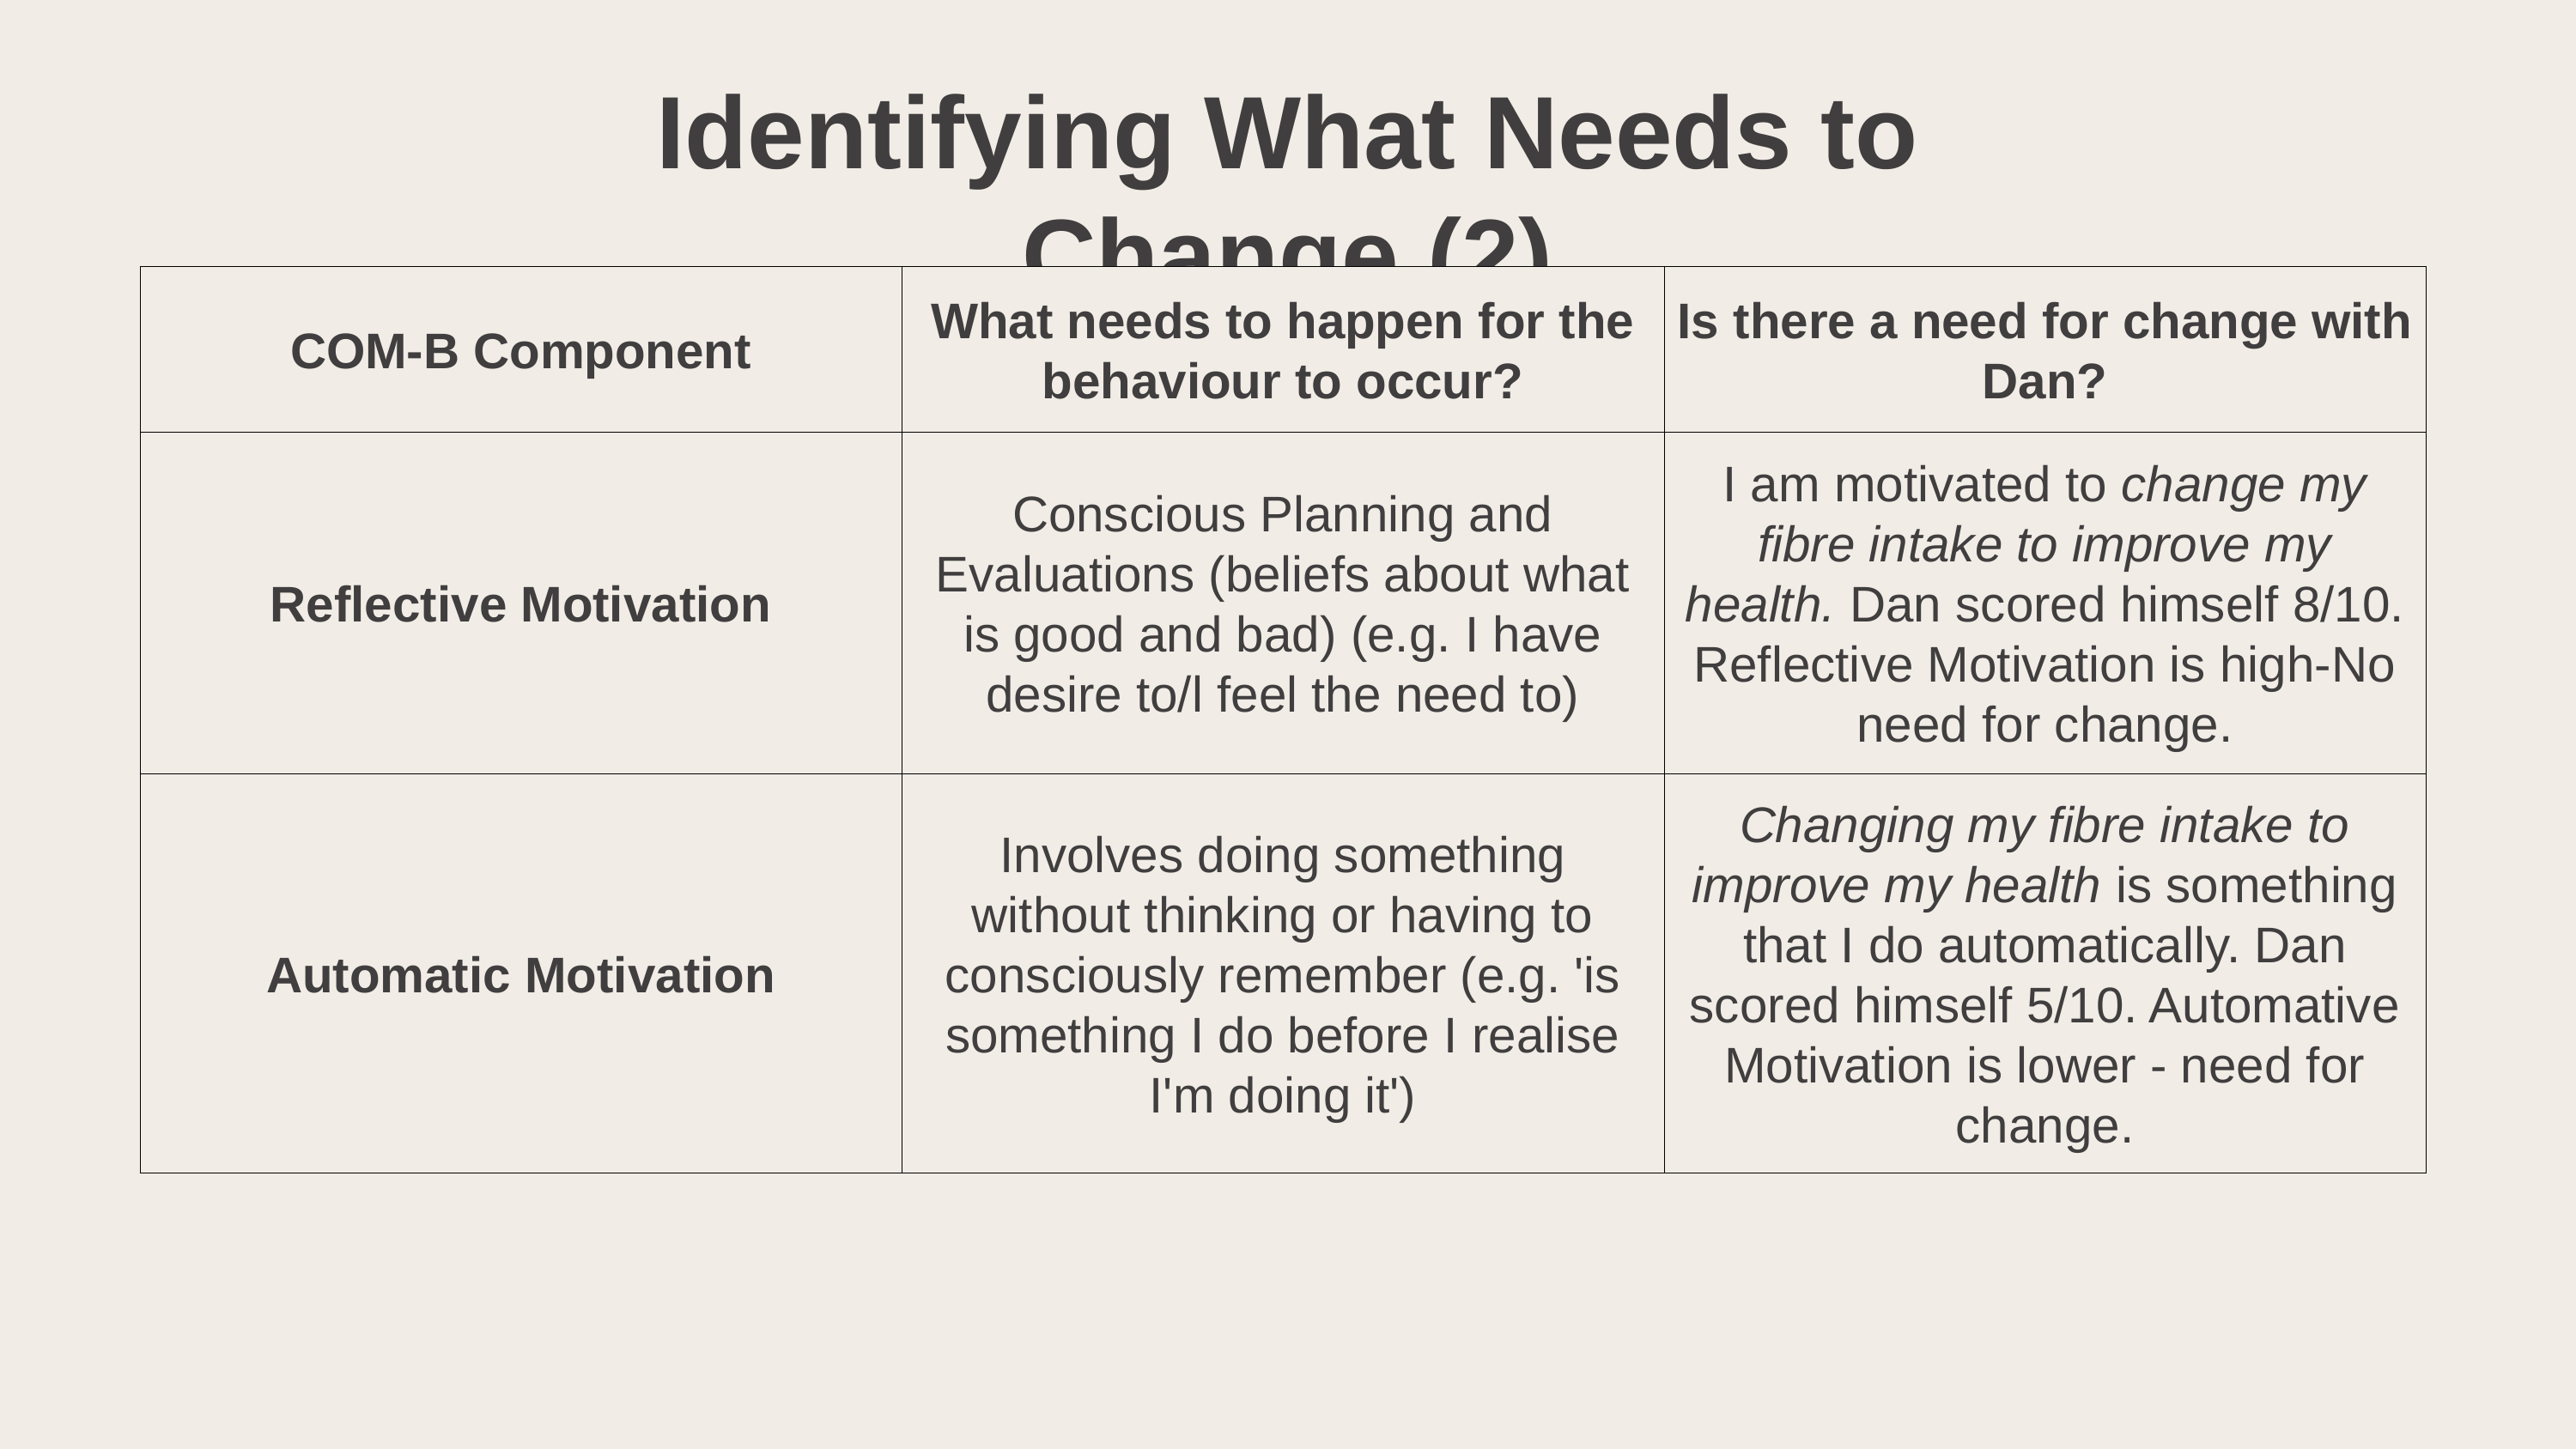

Identifying What Needs to Change (2)
| COM-B Component | What needs to happen for the behaviour to occur? | Is there a need for change with Dan? |
| --- | --- | --- |
| Reflective Motivation | Conscious Planning and Evaluations (beliefs about what is good and bad) (e.g. I have desire to/l feel the need to) | I am motivated to change my fibre intake to improve my health. Dan scored himself 8/10. Reflective Motivation is high-No need for change. |
| Automatic Motivation | Involves doing something without thinking or having to consciously remember (e.g. 'is something I do before I realise I'm doing it') | Changing my fibre intake to improve my health is something that I do automatically. Dan scored himself 5/10. Automative Motivation is lower - need for change. |